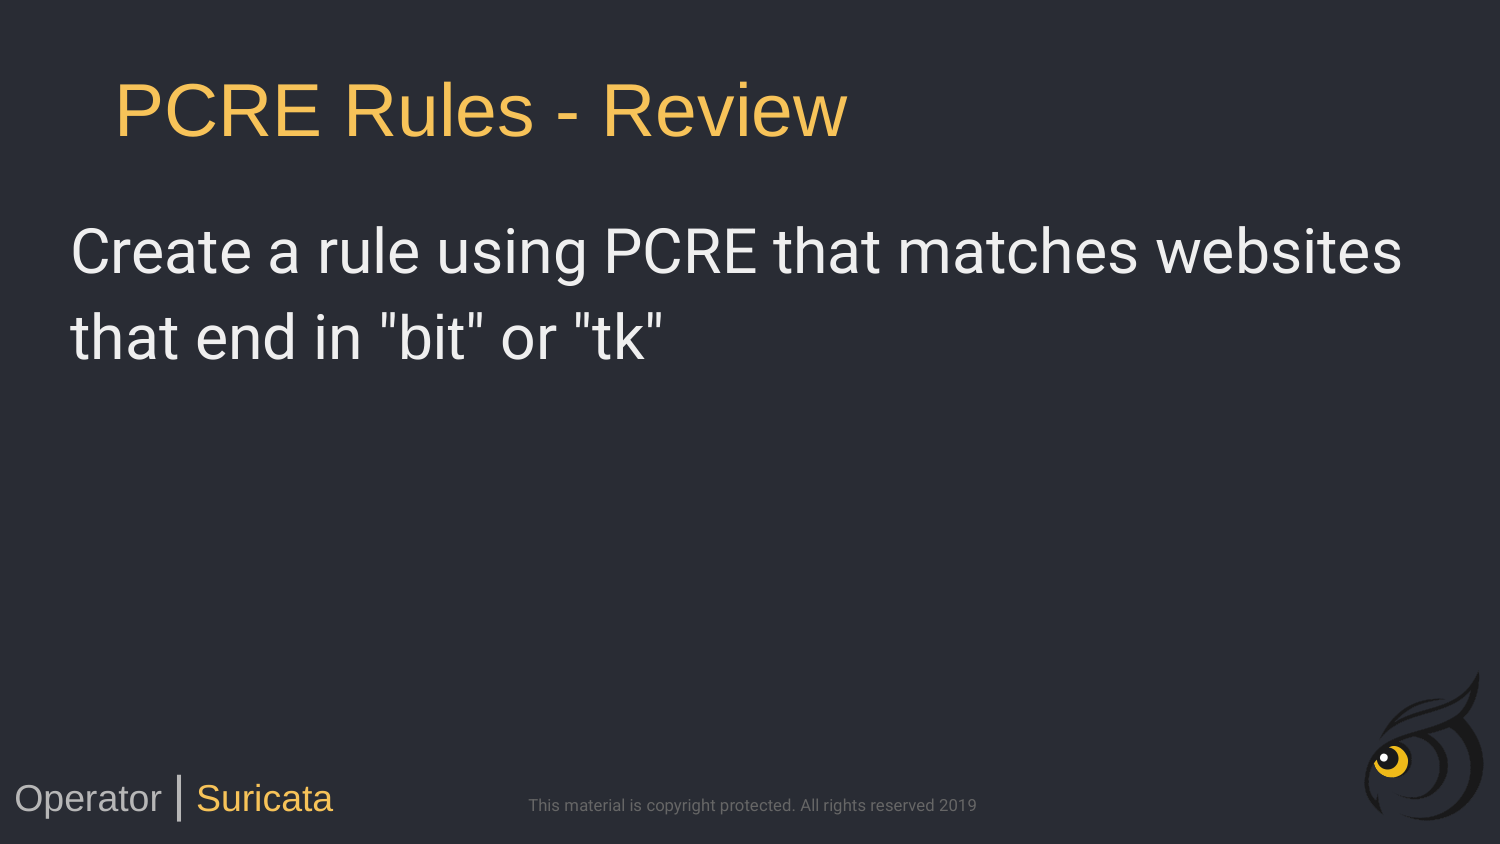

# PCRE Rules - Review
Create a rule using PCRE that matches websites that end in "bit" or "tk"